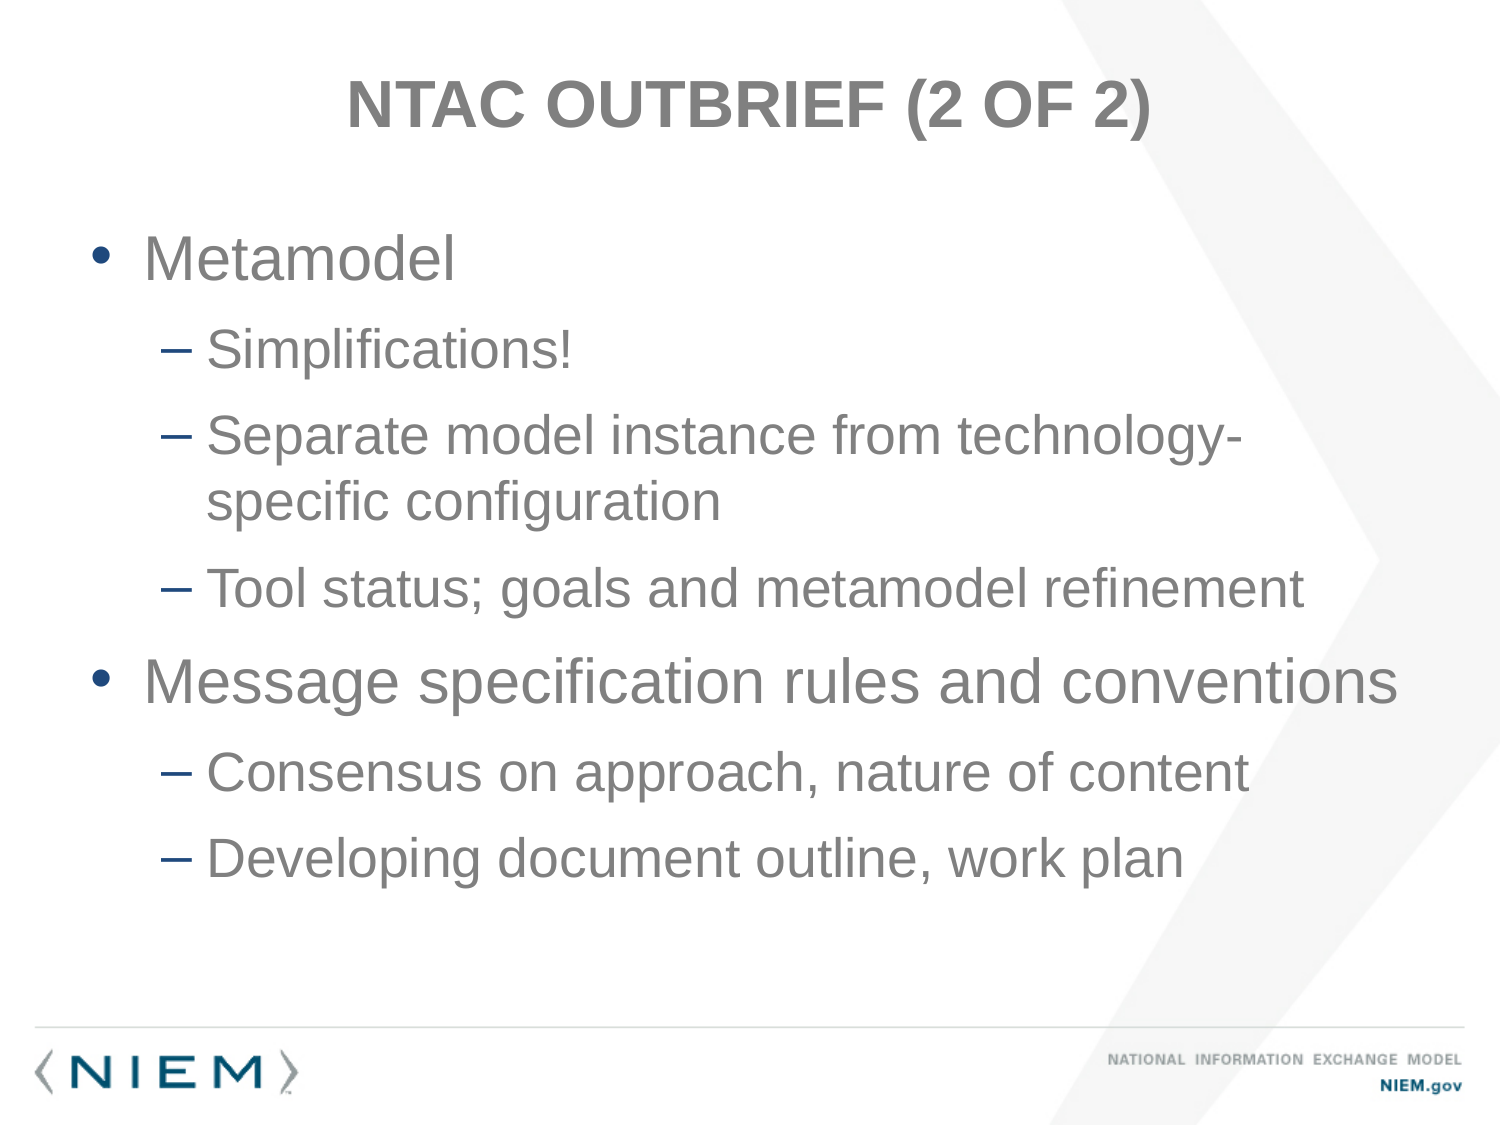

# NTAC Outbrief (2 of 2)
Metamodel
Simplifications!
Separate model instance from technology-specific configuration
Tool status; goals and metamodel refinement
Message specification rules and conventions
Consensus on approach, nature of content
Developing document outline, work plan